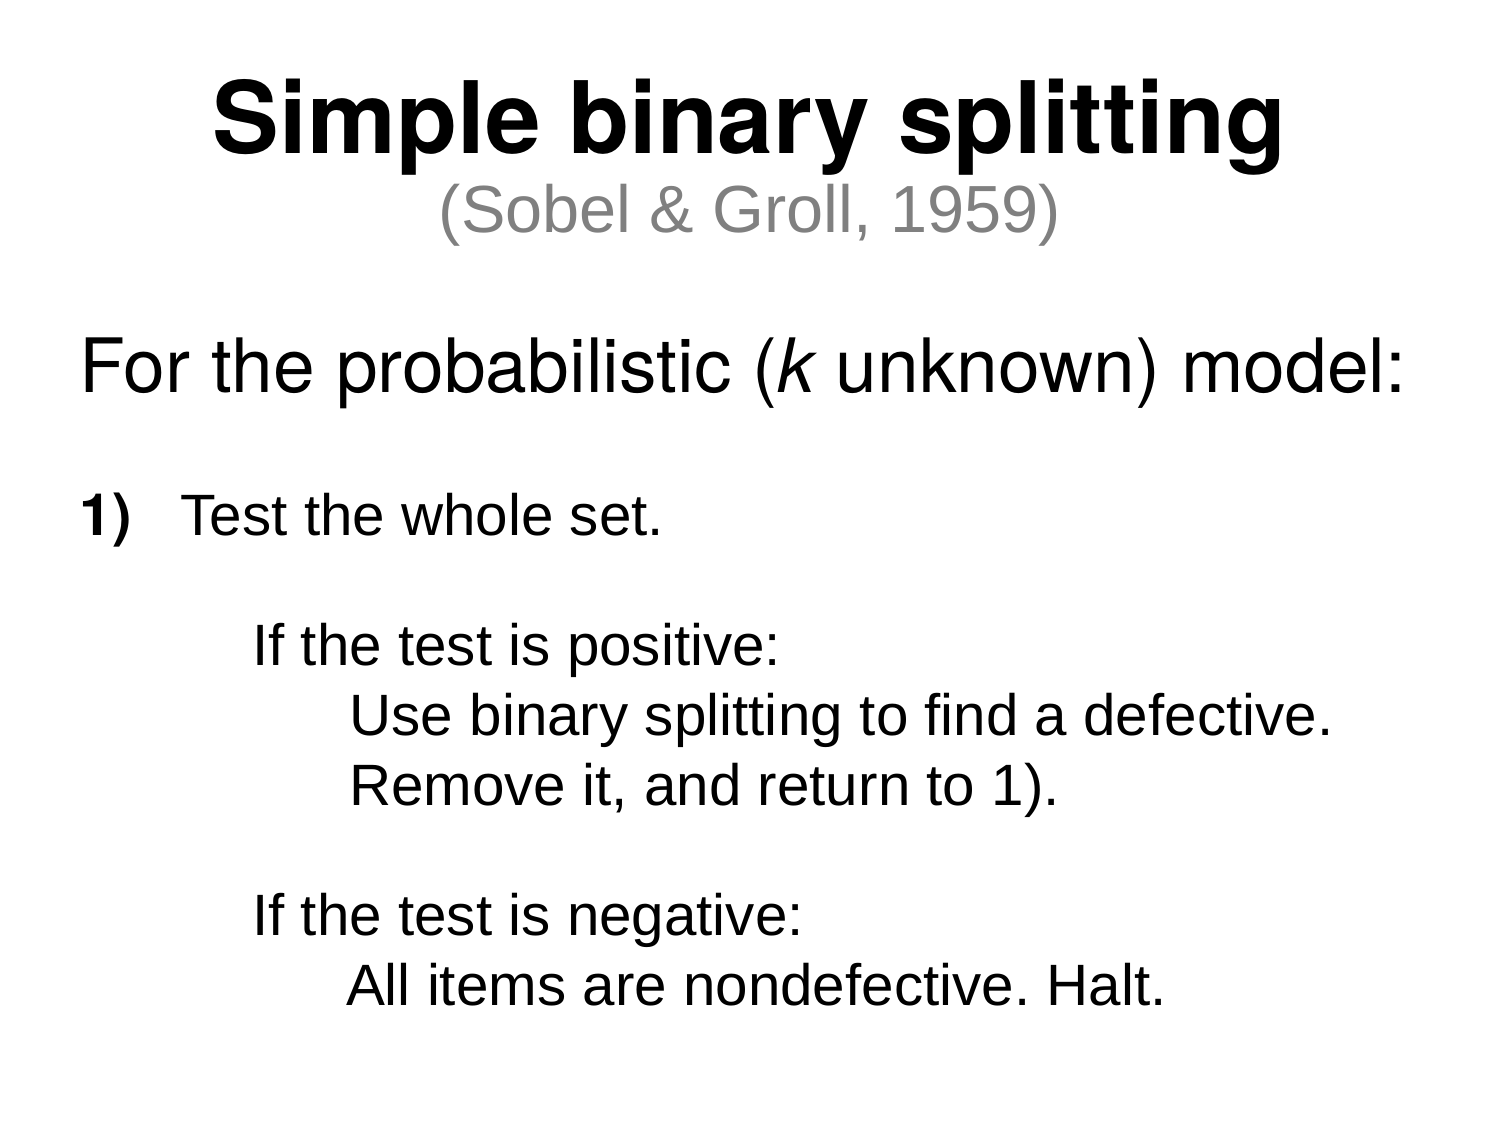

# Simple binary splitting (Sobel & Groll, 1959)
For the probabilistic (k unknown) model:

1)   Test the whole set.
      If the test is positive:
            Use binary splitting to find a defective.
            Remove it, and return to 1).
      If the test is negative:
            All items are nondefective. Halt.